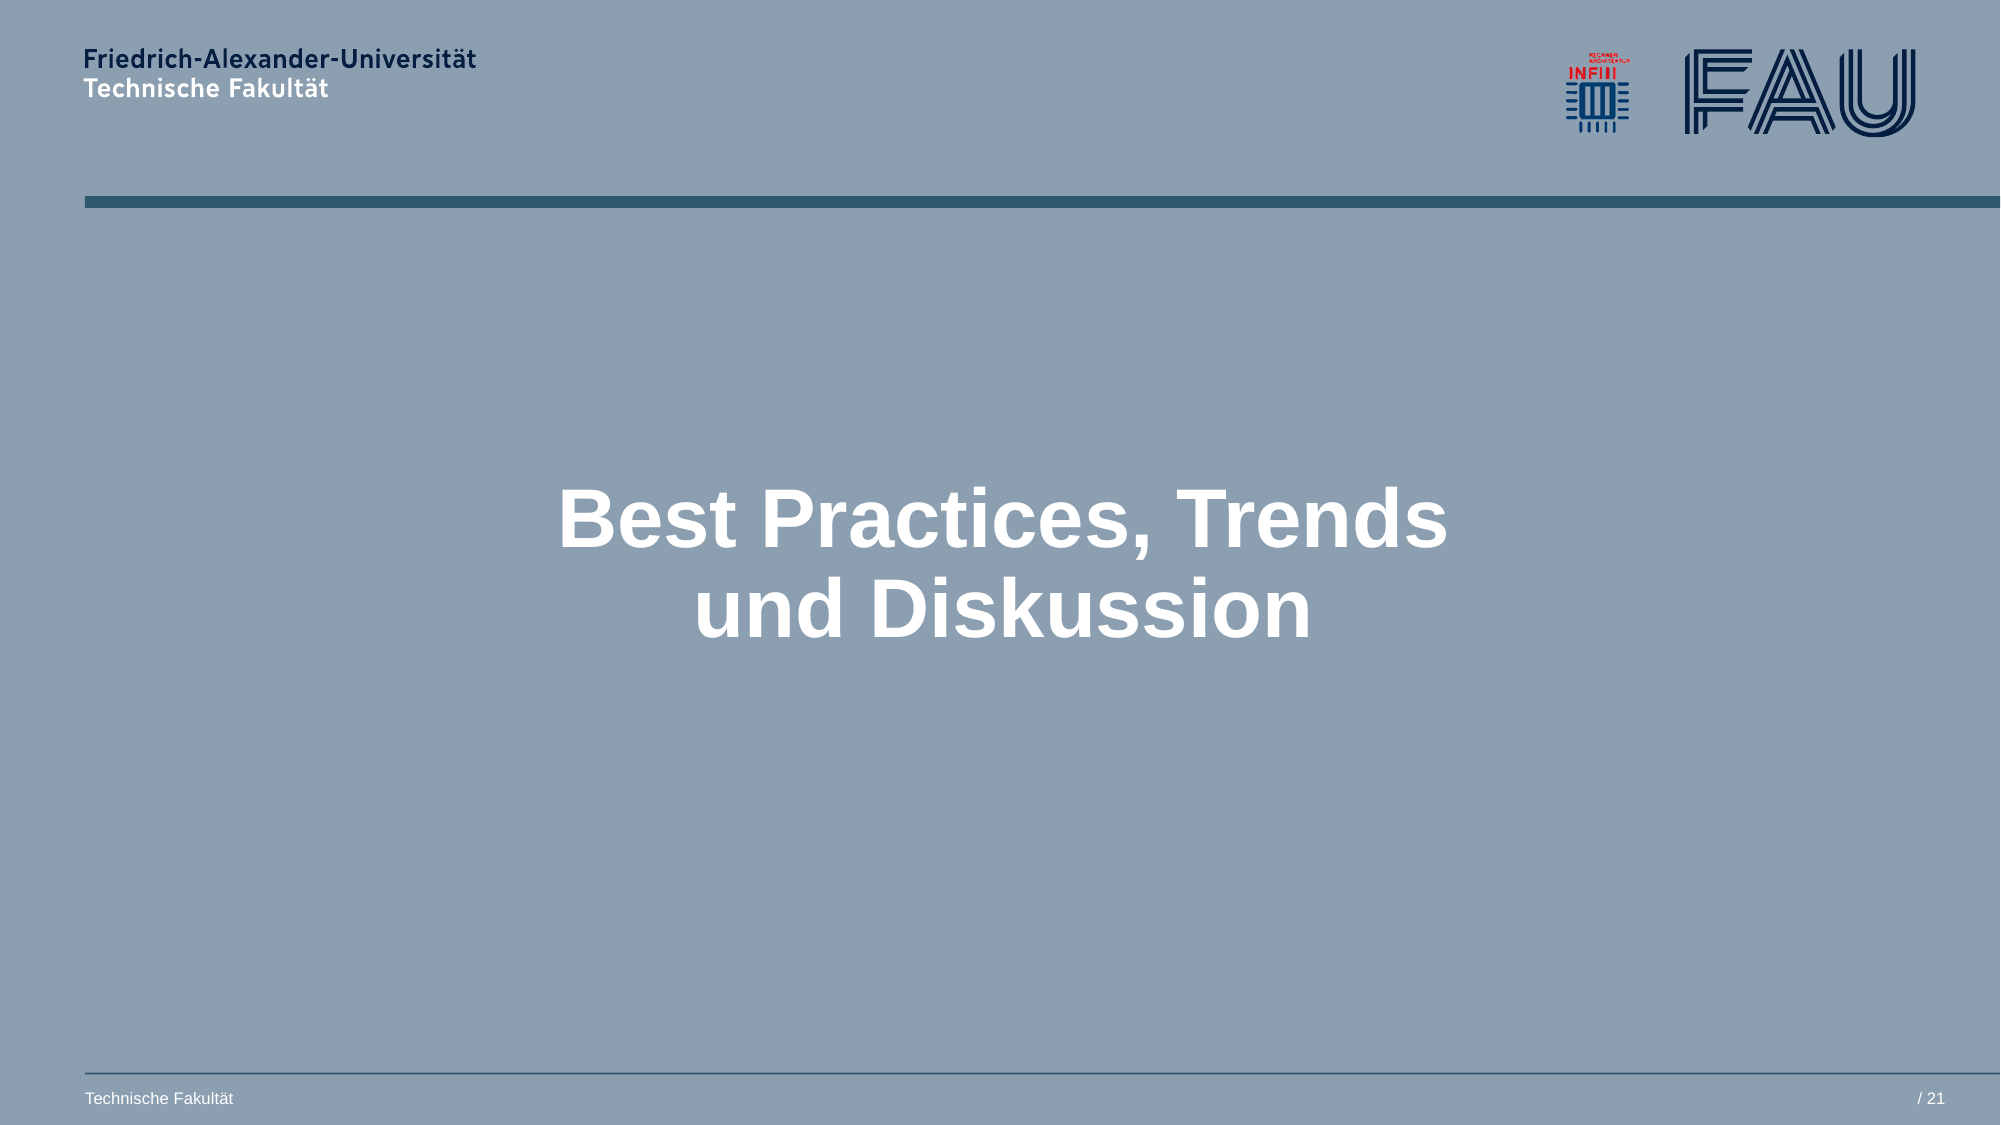

# Best Practices, Trends und Diskussion
17
Technische Fakultät